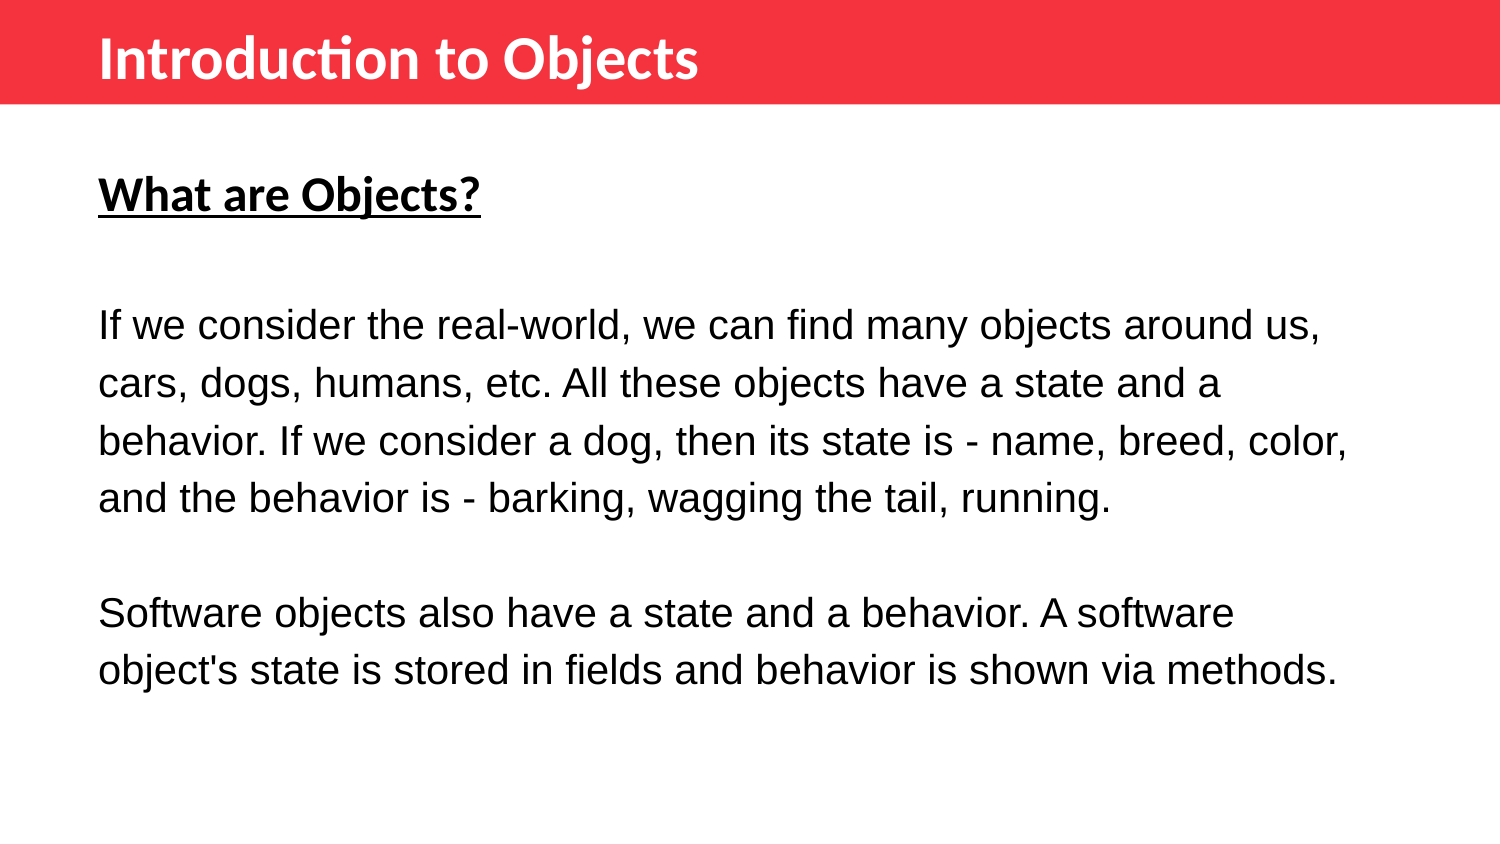

Introduction to Objects

What are Objects?

If we consider the real-world, we can find many objects around us, cars, dogs, humans, etc. All these objects have a state and a behavior. If we consider a dog, then its state is - name, breed, color, and the behavior is - barking, wagging the tail, running.

Software objects also have a state and a behavior. A software object's state is stored in fields and behavior is shown via methods.